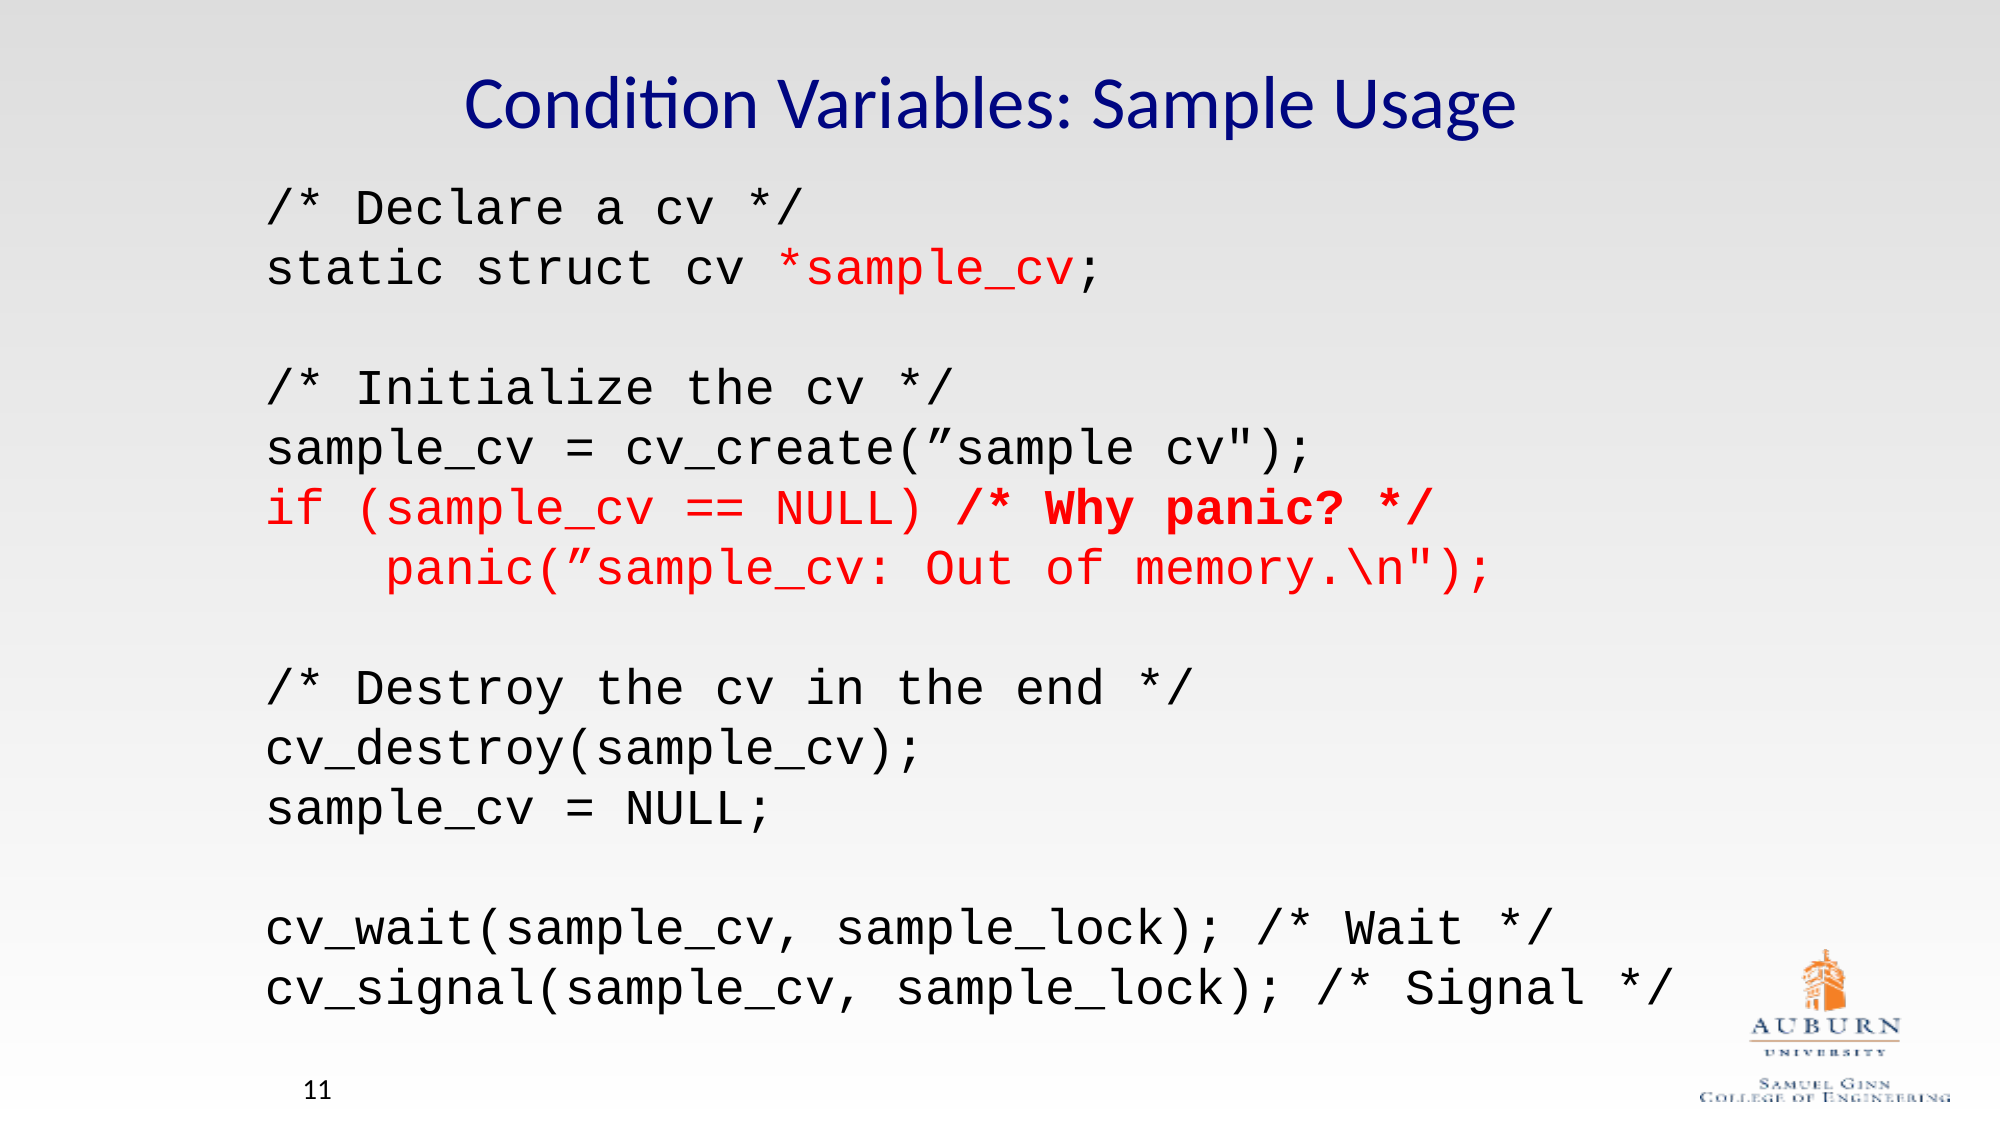

# Condition Variables: Sample Usage
/* Declare a cv */
static struct cv *sample_cv;

/* Initialize the cv */
sample_cv = cv_create(”sample cv");
if (sample_cv == NULL) /* Why panic? */
    panic(”sample_cv: Out of memory.\n");

/* Destroy the cv in the end */
cv_destroy(sample_cv);
sample_cv = NULL;

cv_wait(sample_cv, sample_lock); /* Wait */
cv_signal(sample_cv, sample_lock); /* Signal */
11